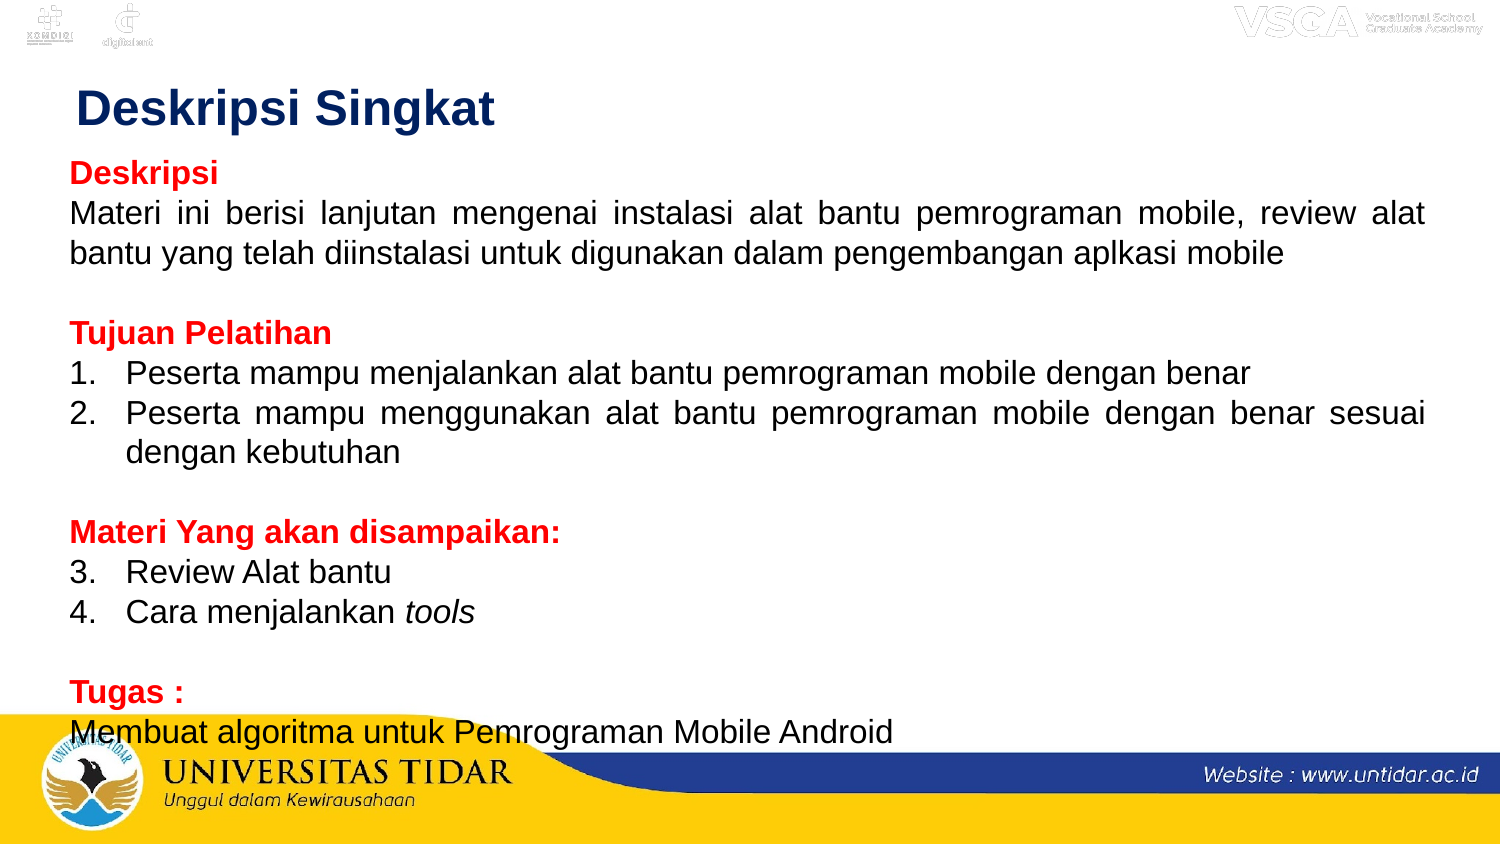

Deskripsi Singkat
Deskripsi
Materi ini berisi lanjutan mengenai instalasi alat bantu pemrograman mobile, review alat bantu yang telah diinstalasi untuk digunakan dalam pengembangan aplkasi mobile

Tujuan Pelatihan
Peserta mampu menjalankan alat bantu pemrograman mobile dengan benar
Peserta mampu menggunakan alat bantu pemrograman mobile dengan benar sesuai dengan kebutuhan

Materi Yang akan disampaikan:
Review Alat bantu
Cara menjalankan tools

Tugas :
Membuat algoritma untuk Pemrograman Mobile Android